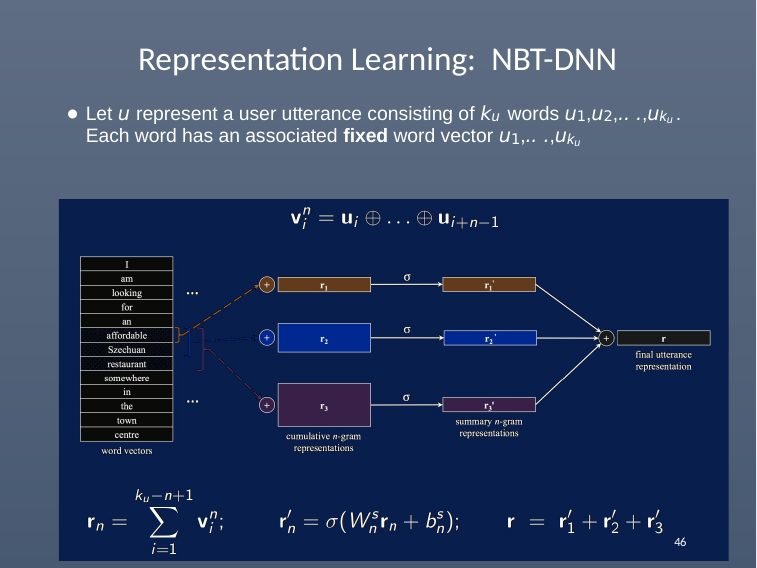

# Representation Learning:  NBT-DNN
Let u represent a user utterance consisting of ku  words u1,u2,.. .,uku . Each word has an associated fixed word vector u1,.. .,uku

46